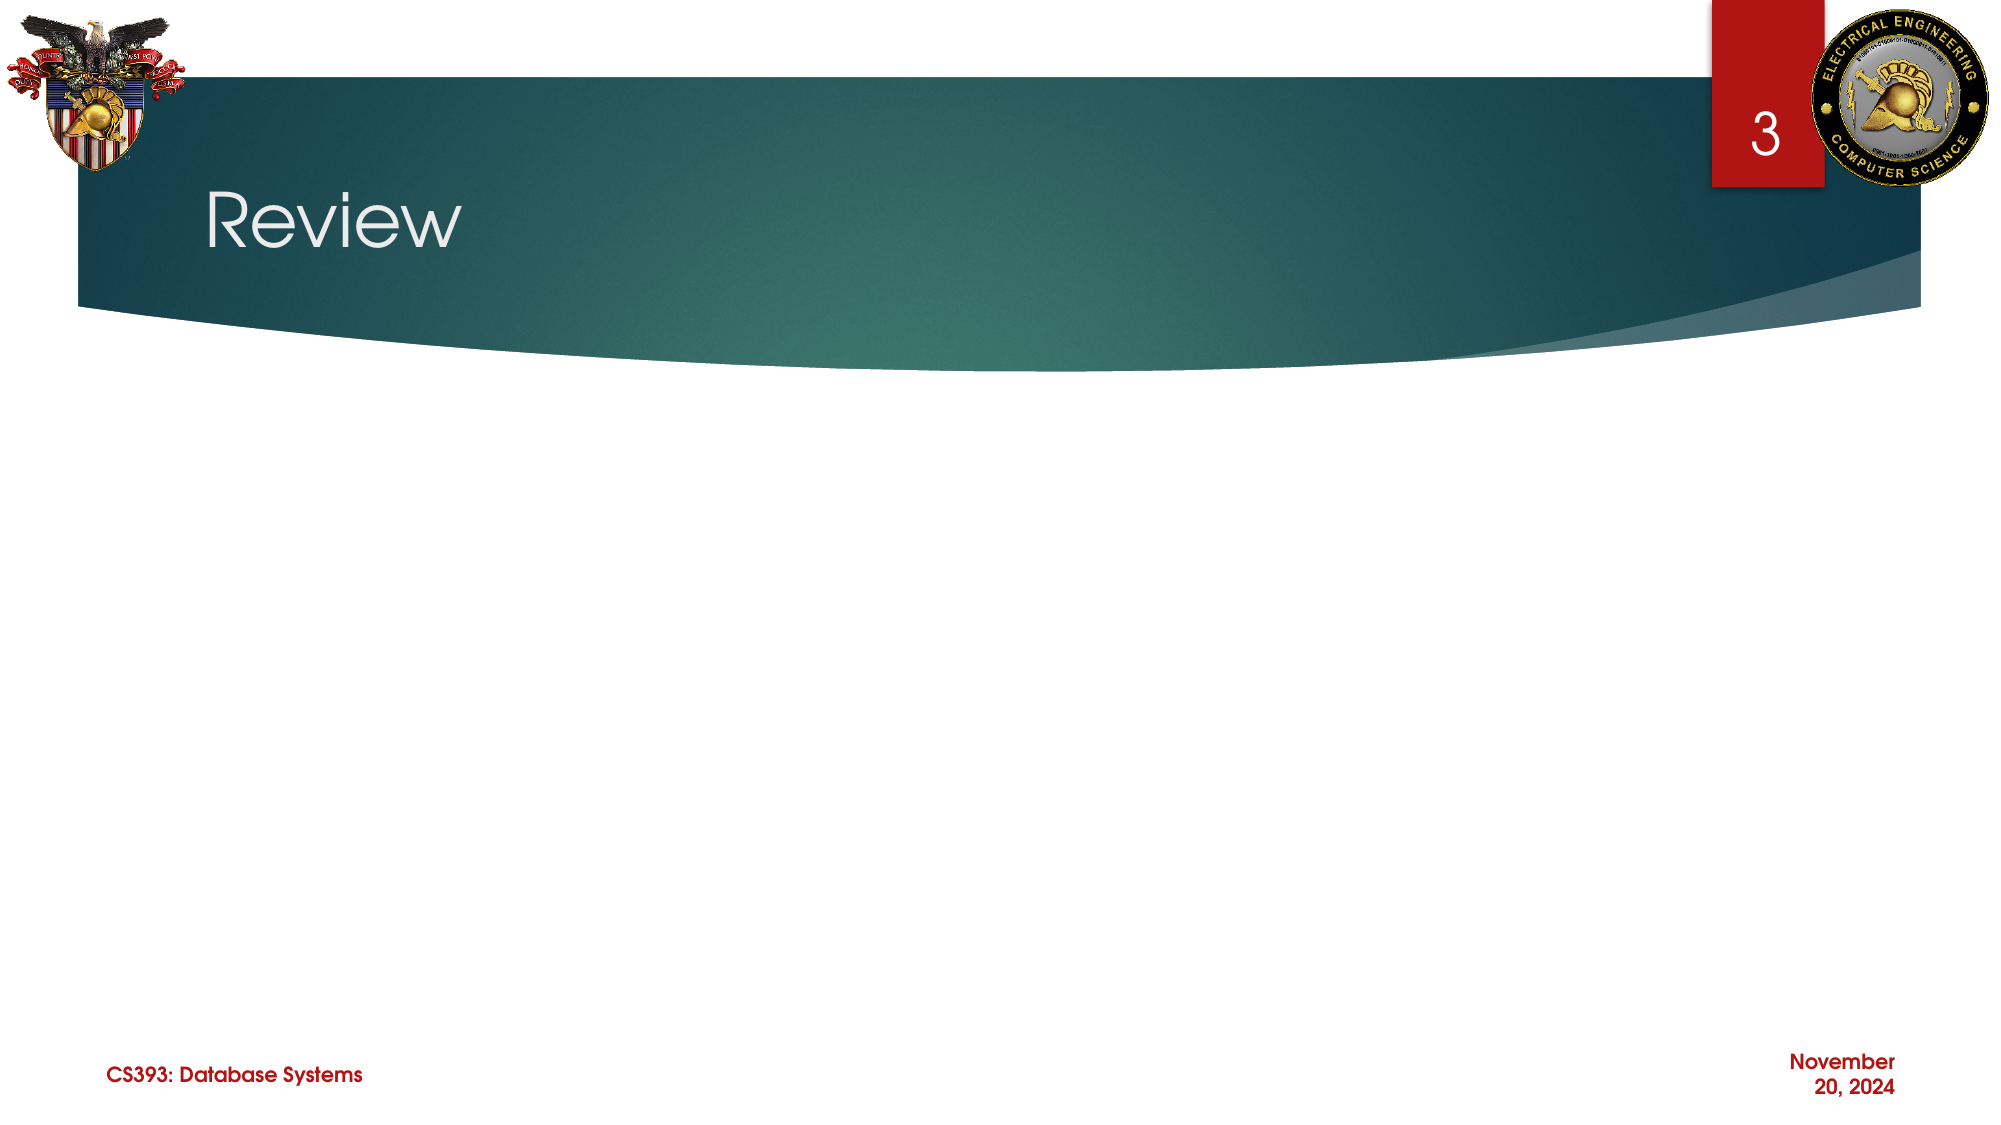

3
# Review

CS393: Database Systems
November 20, 2024